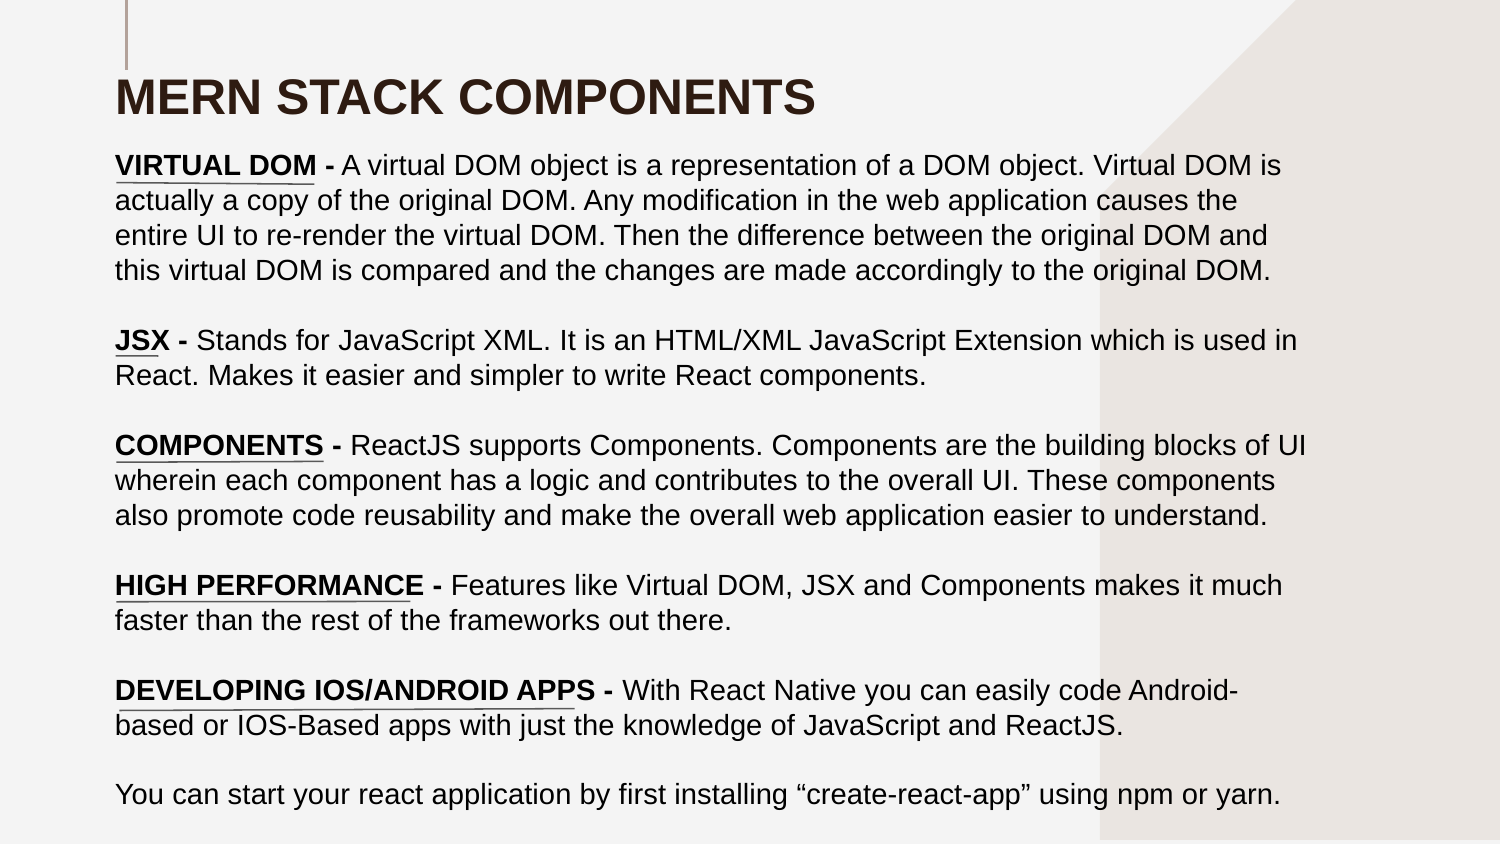

# MERN STACK COMPONENTS
VIRTUAL DOM - A virtual DOM object is a representation of a DOM object. Virtual DOM is
actually a copy of the original DOM. Any modification in the web application causes the entire UI to re-render the virtual DOM. Then the difference between the original DOM and this virtual DOM is compared and the changes are made accordingly to the original DOM.

JSX - Stands for JavaScript XML. It is an HTML/XML JavaScript Extension which is used in
React. Makes it easier and simpler to write React components.

COMPONENTS - ReactJS supports Components. Components are the building blocks of UI wherein each component has a logic and contributes to the overall UI. These components also promote code reusability and make the overall web application easier to understand.

HIGH PERFORMANCE - Features like Virtual DOM, JSX and Components makes it much faster than the rest of the frameworks out there.

DEVELOPING IOS/ANDROID APPS - With React Native you can easily code Android-based or IOS-Based apps with just the knowledge of JavaScript and ReactJS.

You can start your react application by first installing “create-react-app” using npm or yarn.